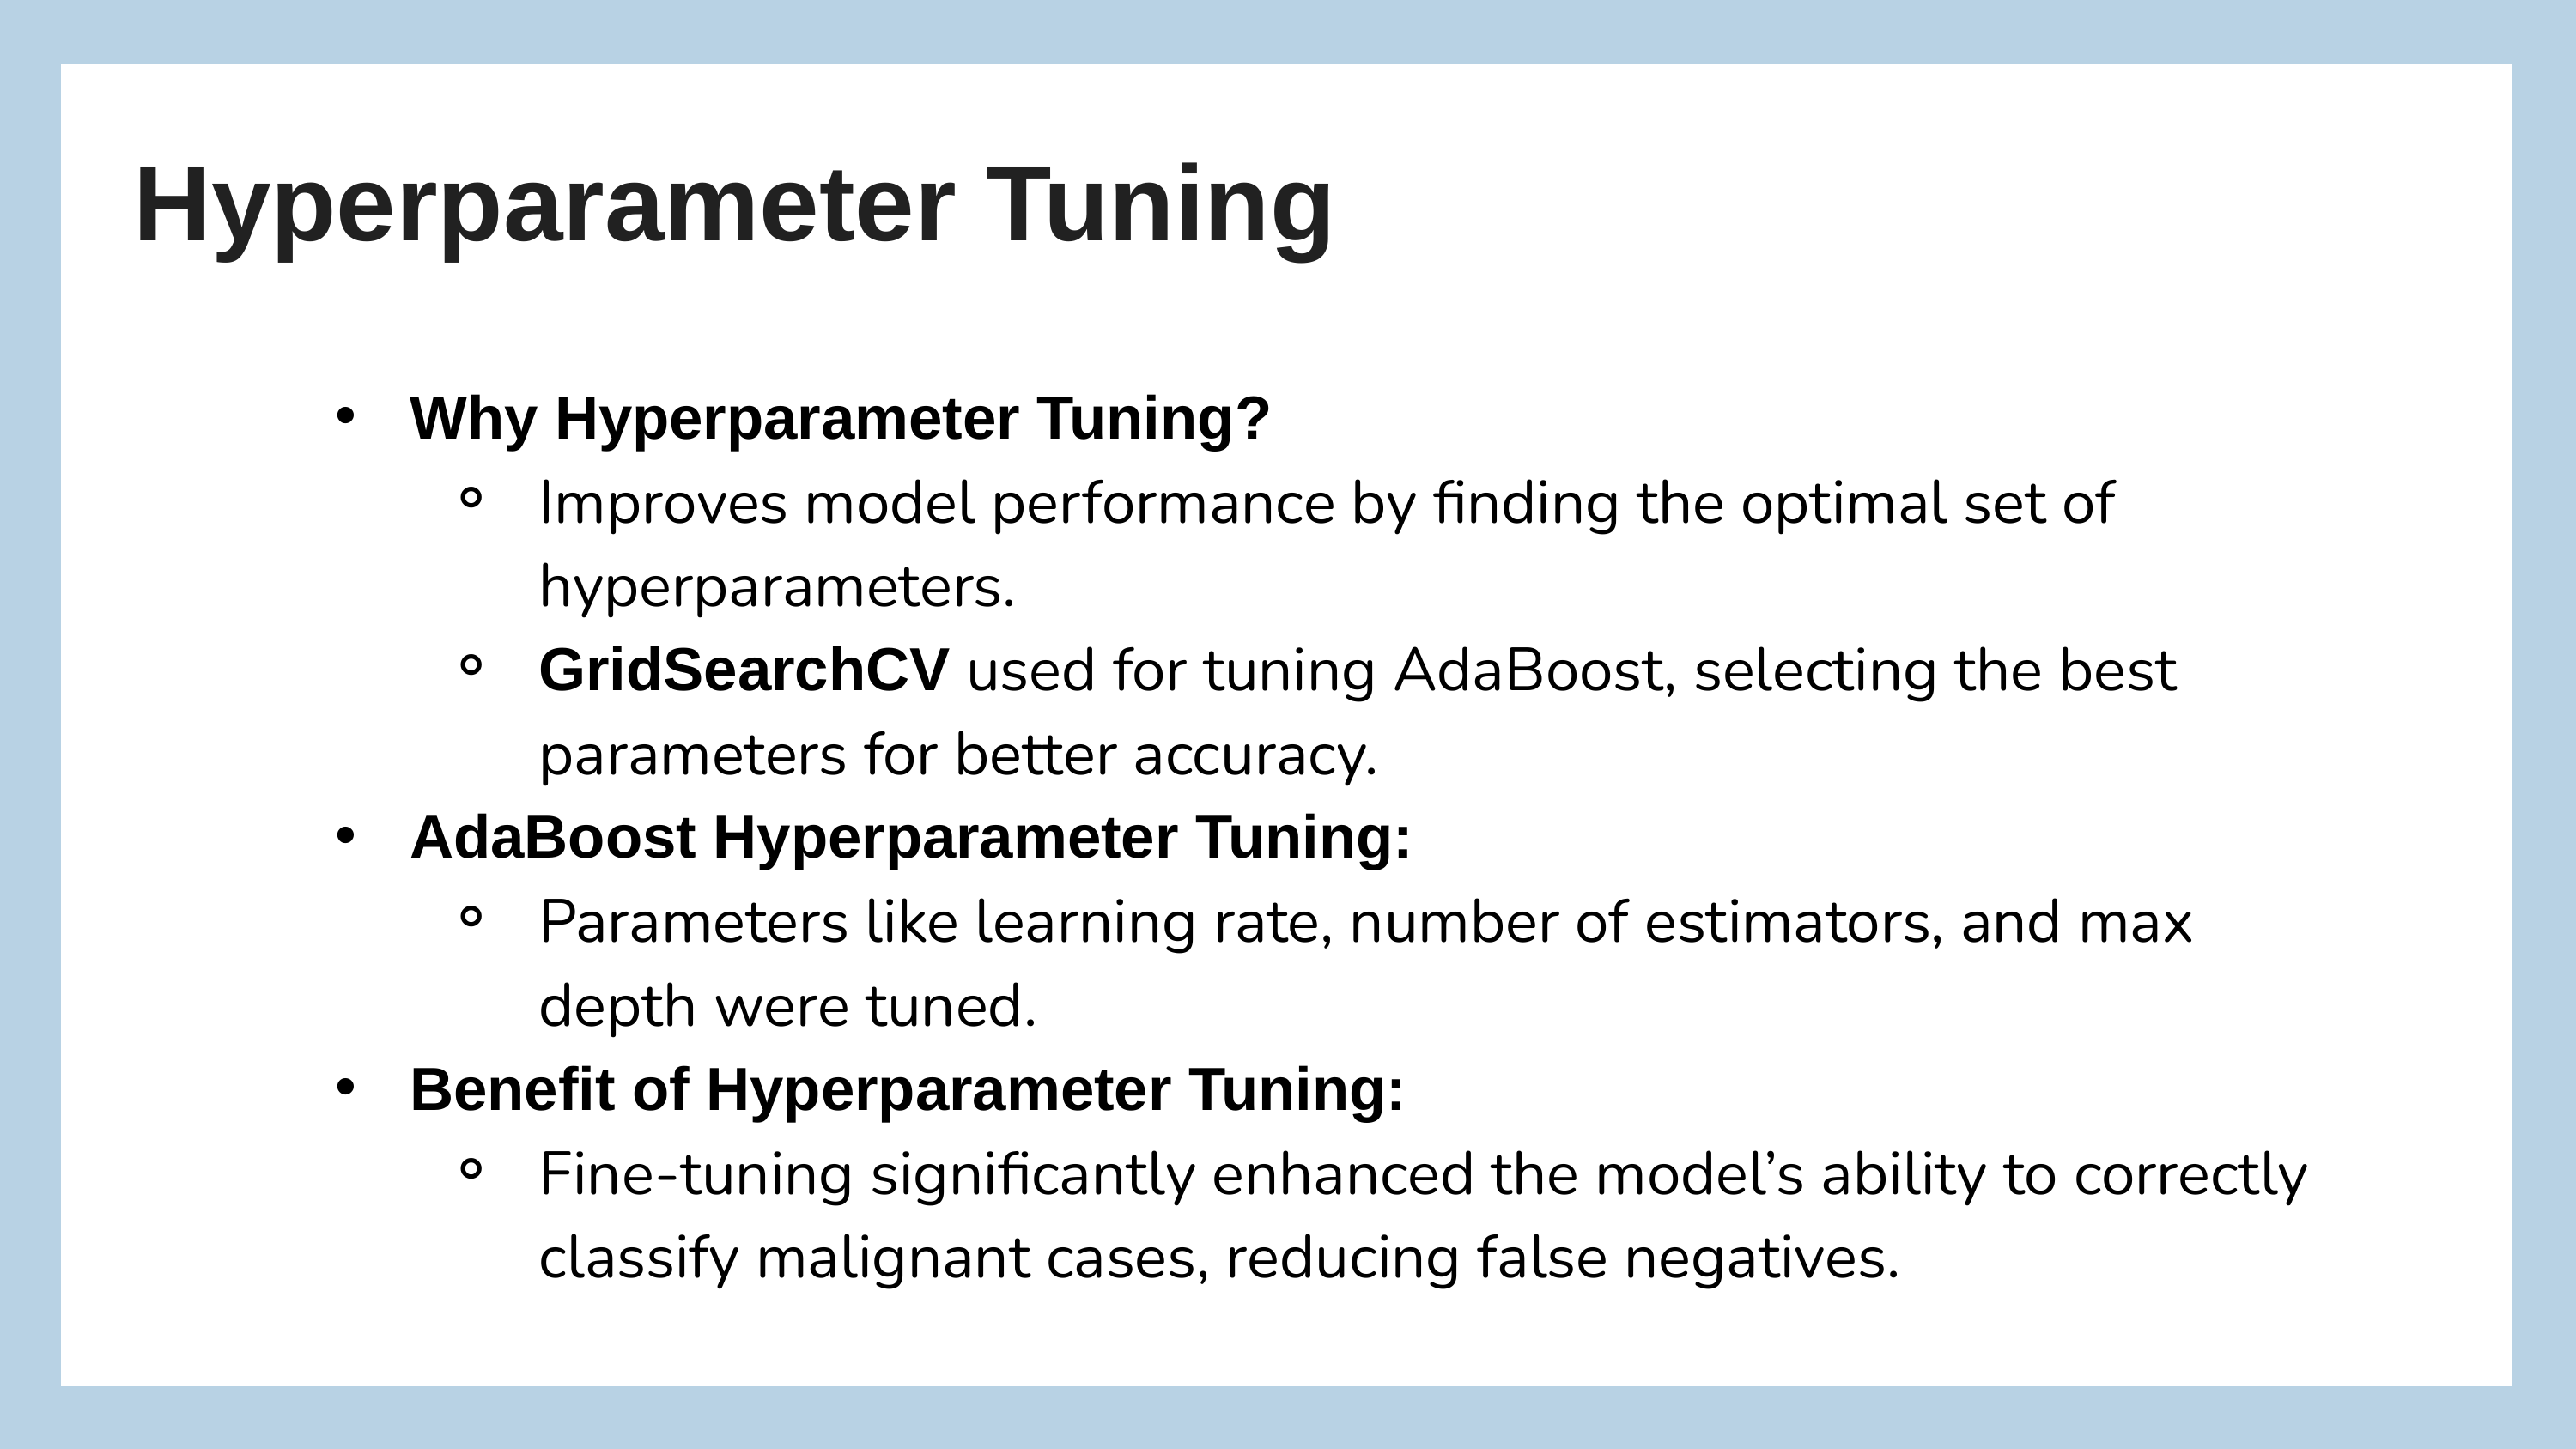

Hyperparameter Tuning
Why Hyperparameter Tuning?
Improves model performance by finding the optimal set of hyperparameters.
GridSearchCV used for tuning AdaBoost, selecting the best parameters for better accuracy.
AdaBoost Hyperparameter Tuning:
Parameters like learning rate, number of estimators, and max depth were tuned.
Benefit of Hyperparameter Tuning:
Fine-tuning significantly enhanced the model’s ability to correctly classify malignant cases, reducing false negatives.